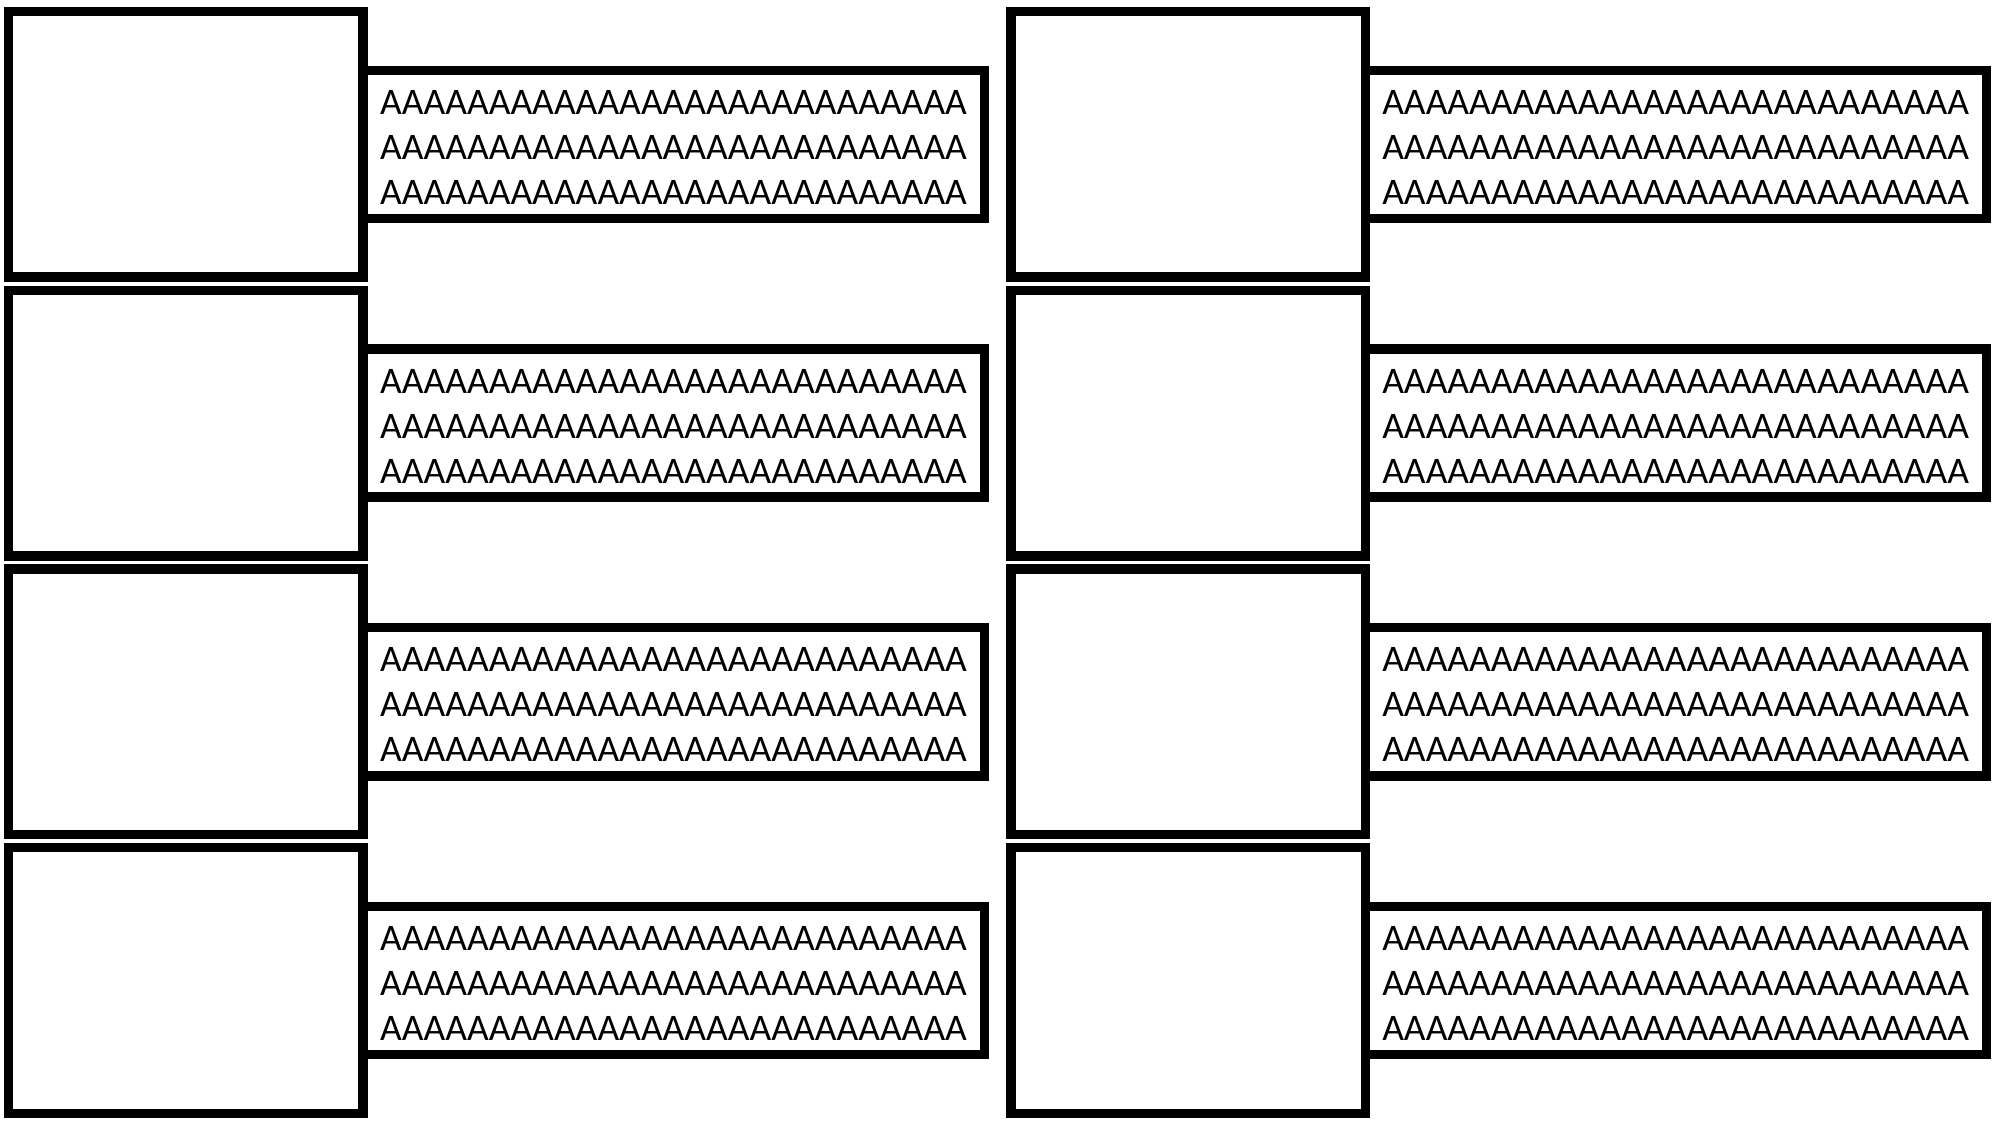

AAAAAAAAAAAAAAAAAAAAAAAAAAAAAAAAAAAAAAAAAAAAAAAAAAAAAAAAAAAAAAAAAAAAAAAAAAAAAAAAA
AAAAAAAAAAAAAAAAAAAAAAAAAAAAAAAAAAAAAAAAAAAAAAAAAAAAAAAAAAAAAAAAAAAAAAAAAAAAAAAAA

AAAAAAAAAAAAAAAAAAAAAAAAAAAAAAAAAAAAAAAAAAAAAAAAAAAAAAAAAAAAAAAAAAAAAAAAAAAAAAAAA
AAAAAAAAAAAAAAAAAAAAAAAAAAAAAAAAAAAAAAAAAAAAAAAAAAAAAAAAAAAAAAAAAAAAAAAAAAAAAAAAA

AAAAAAAAAAAAAAAAAAAAAAAAAAAAAAAAAAAAAAAAAAAAAAAAAAAAAAAAAAAAAAAAAAAAAAAAAAAAAAAAA
AAAAAAAAAAAAAAAAAAAAAAAAAAAAAAAAAAAAAAAAAAAAAAAAAAAAAAAAAAAAAAAAAAAAAAAAAAAAAAAAA

AAAAAAAAAAAAAAAAAAAAAAAAAAAAAAAAAAAAAAAAAAAAAAAAAAAAAAAAAAAAAAAAAAAAAAAAAAAAAAAAA
AAAAAAAAAAAAAAAAAAAAAAAAAAAAAAAAAAAAAAAAAAAAAAAAAAAAAAAAAAAAAAAAAAAAAAAAAAAAAAAAA